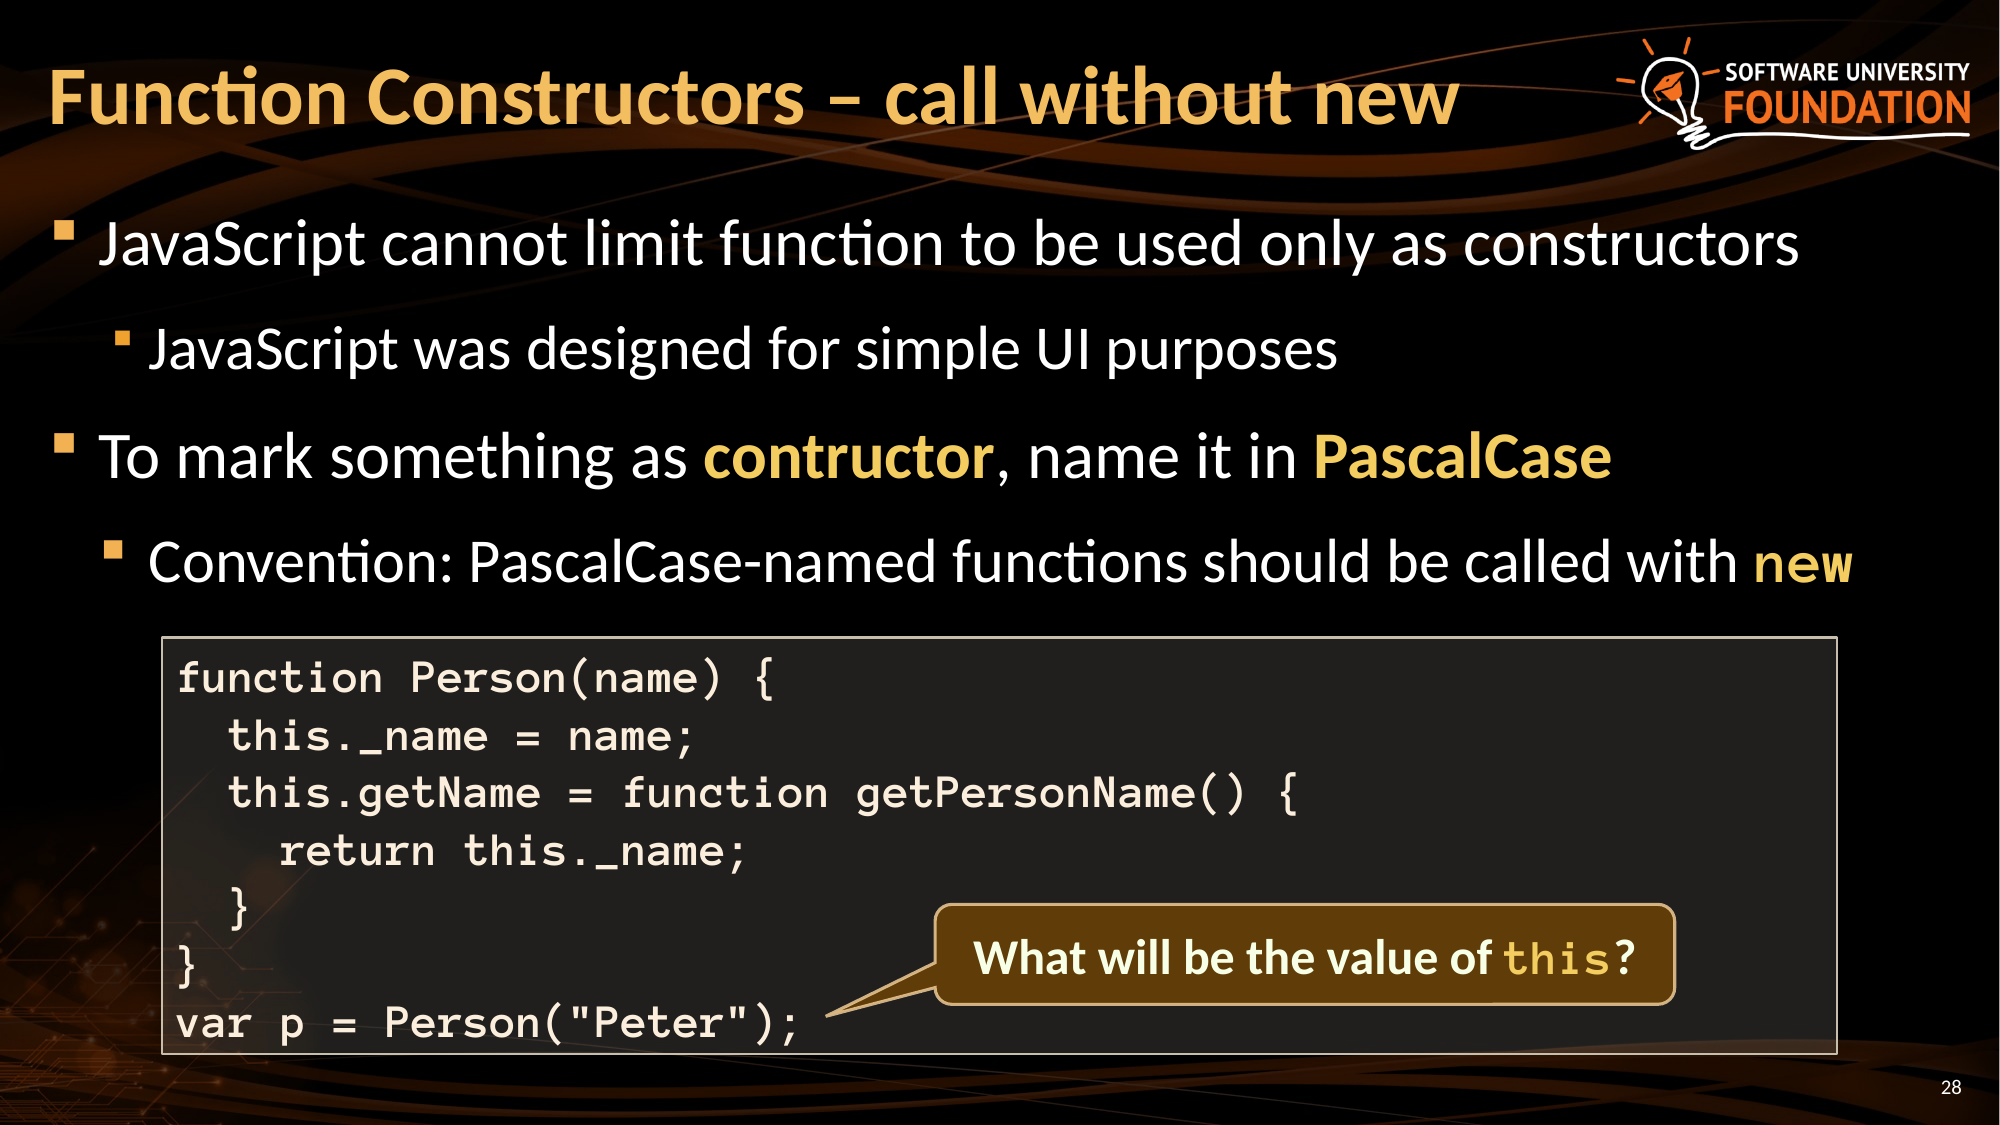

# Function Constructors – call without new
JavaScript cannot limit function to be used only as constructors
JavaScript was designed for simple UI purposes
To mark something as contructor, name it in PascalCase
Convention: PascalCase-named functions should be called with new
function Person(name) {
  this._name = name;
  this.getName = function getPersonName() {
    return this._name;
  }
}
var p = Person("Peter");
What will be the value of this?
28